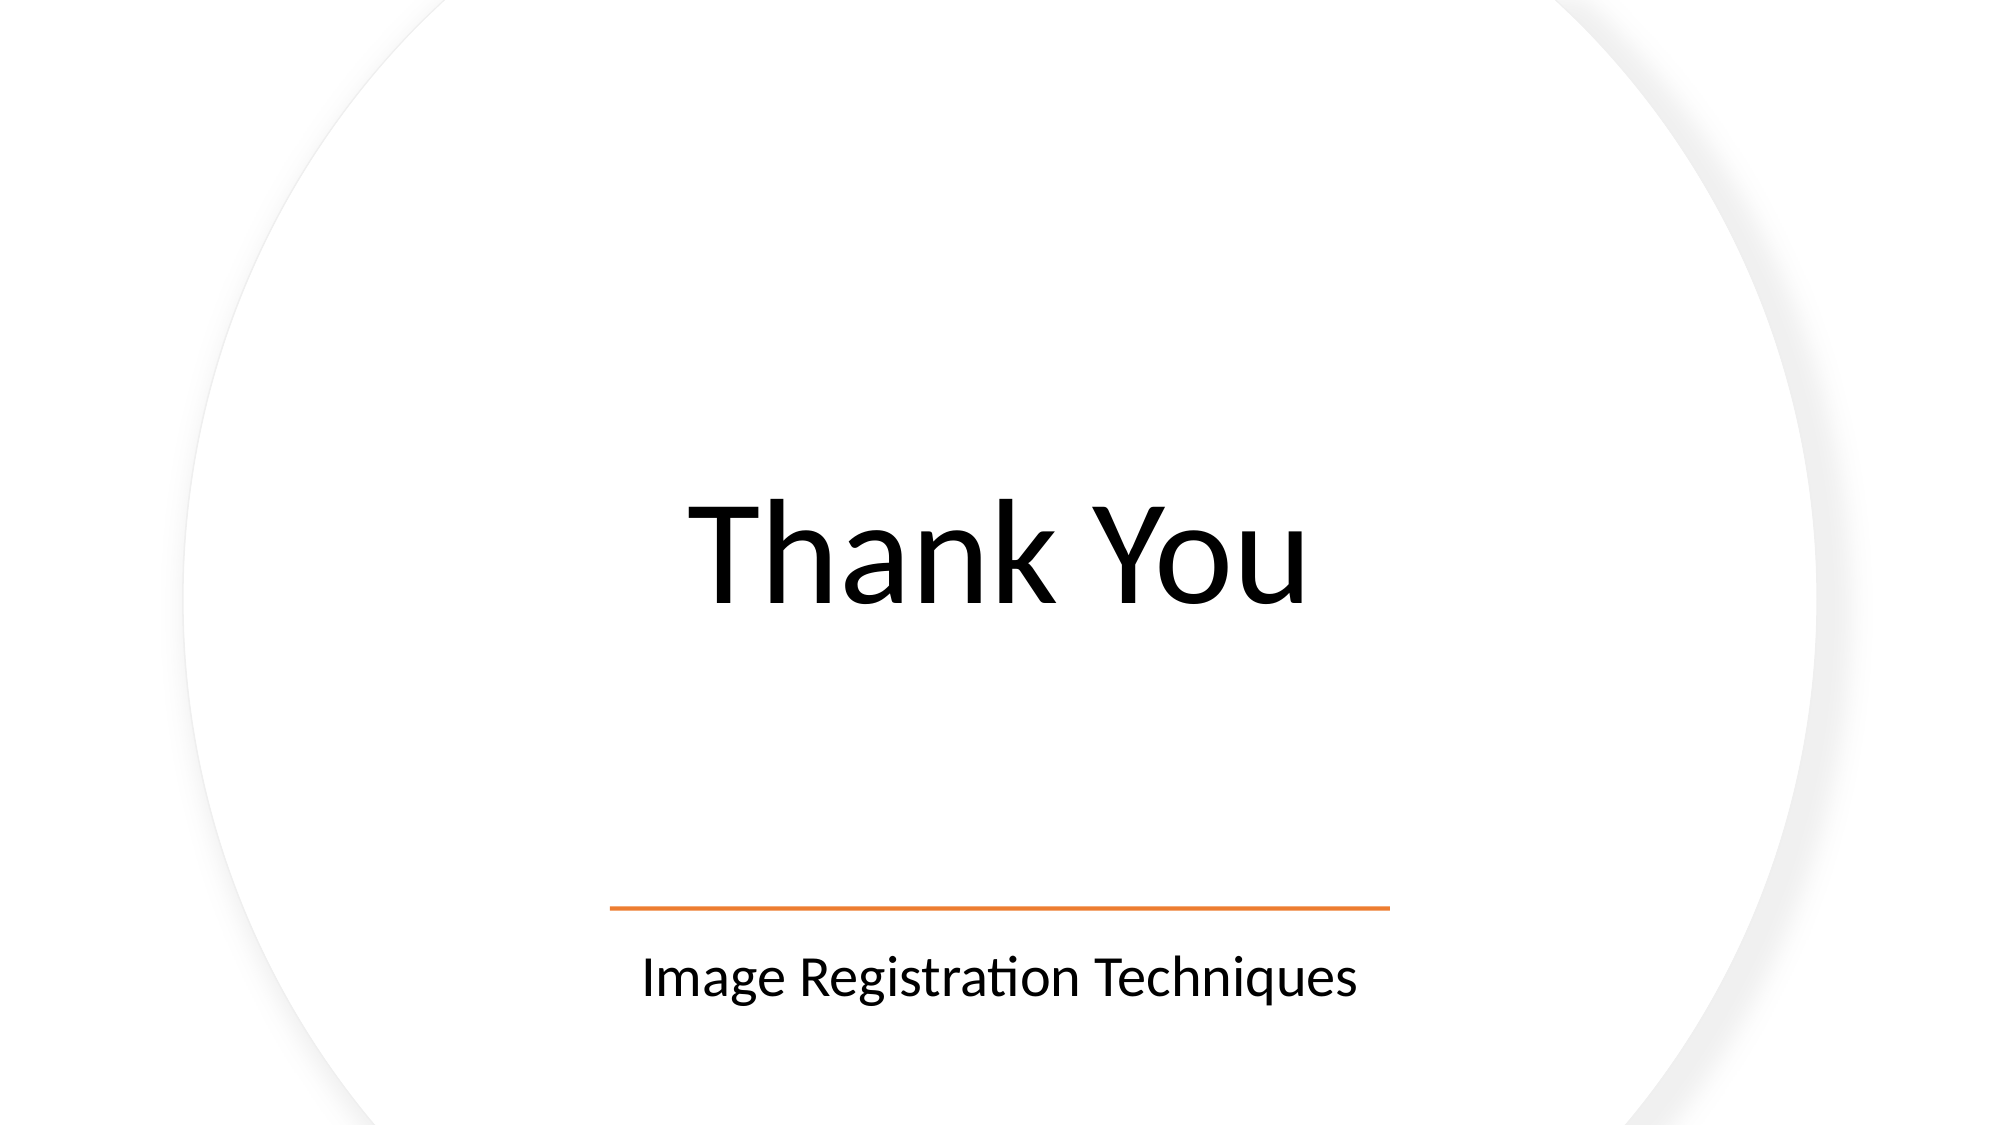

# Thank You

Image Registration Techniques
Shivam Pandey             17807671
28